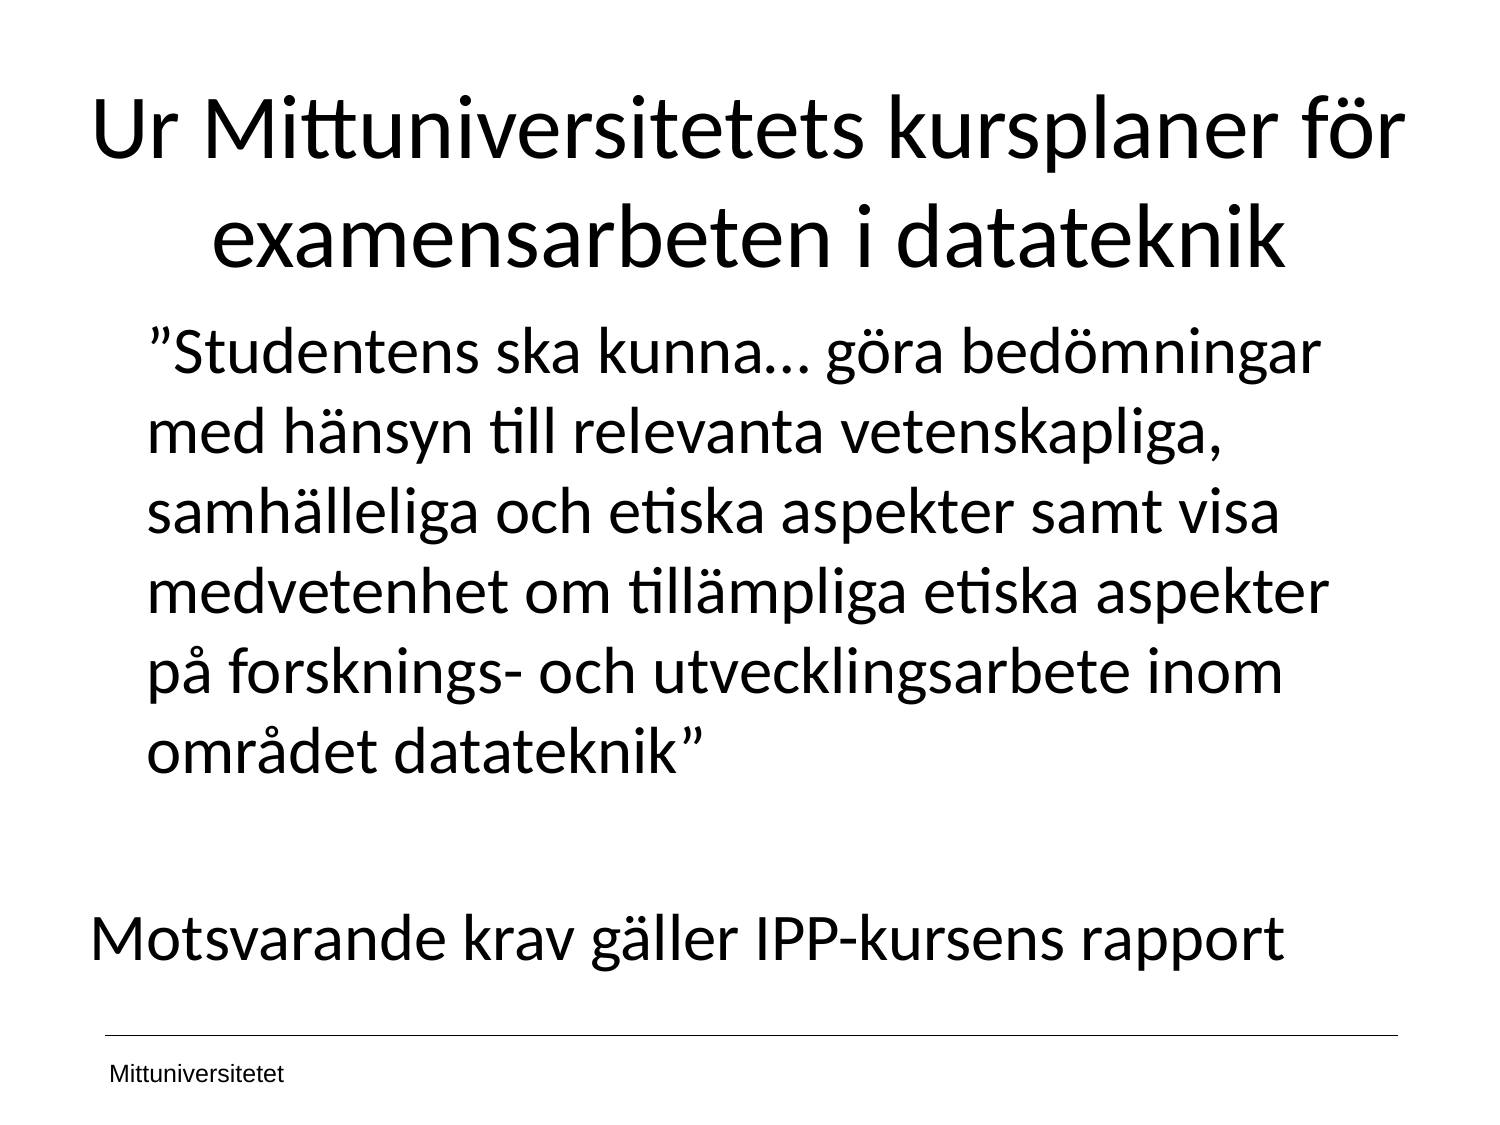

Ur Mittuniversitetets kursplaner för examensarbeten i datateknik
	”Studentens ska kunna… göra bedömningar med hänsyn till relevanta vetenskapliga, samhälleliga och etiska aspekter samt visa medvetenhet om tillämpliga etiska aspekter på forsknings- och utvecklingsarbete inom området datateknik”

Motsvarande krav gäller IPP-kursens rapport